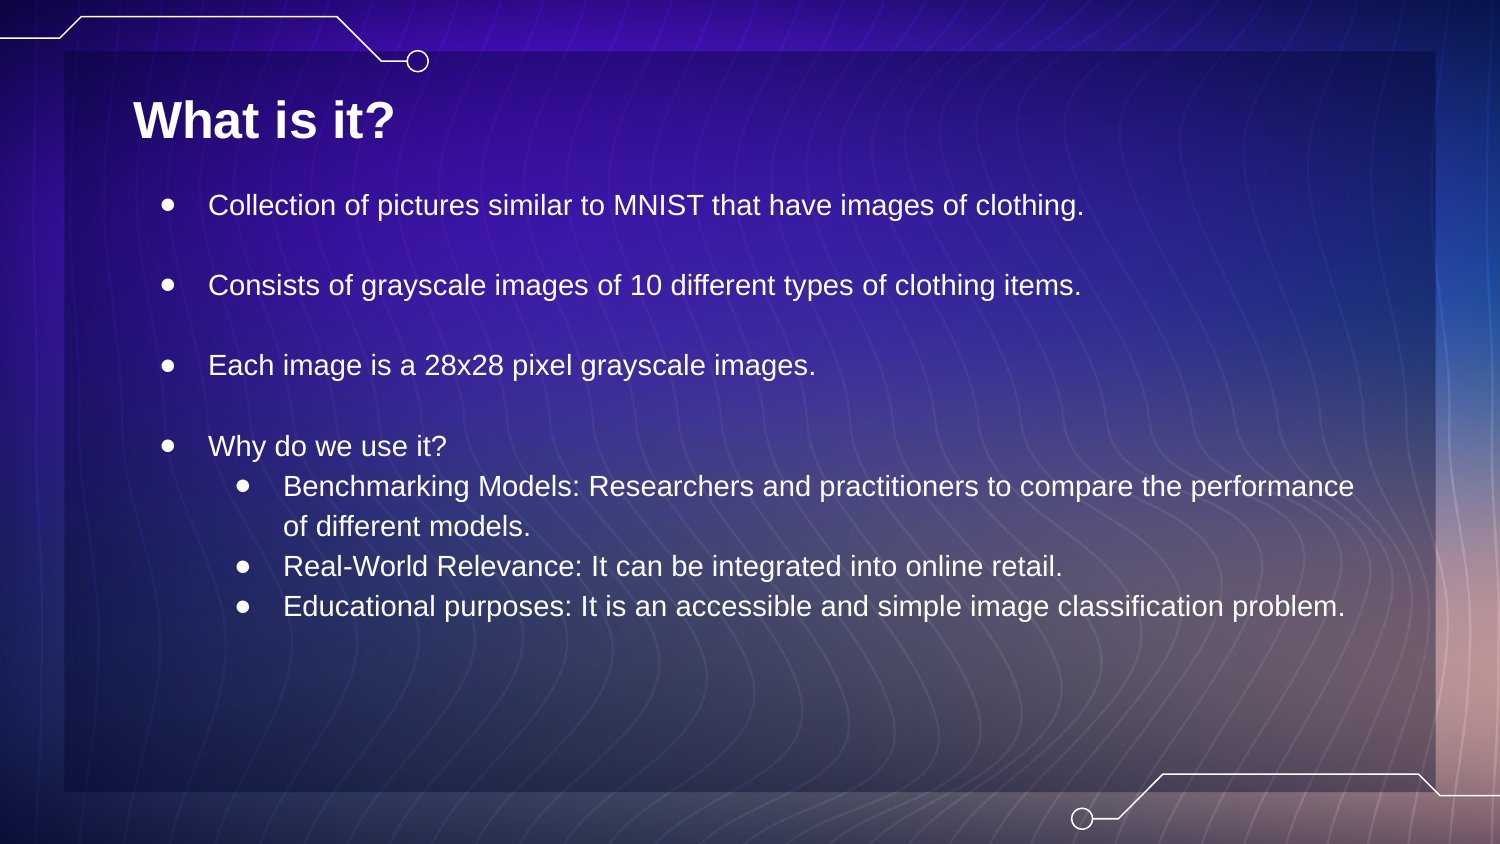

# What is it?
Collection of pictures similar to MNIST that have images of clothing.

Consists of grayscale images of 10 different types of clothing items.

Each image is a 28x28 pixel grayscale images.

Why do we use it?
Benchmarking Models: Researchers and practitioners to compare the performance of different models.
Real-World Relevance: It can be integrated into online retail.
Educational purposes: It is an accessible and simple image classification problem.